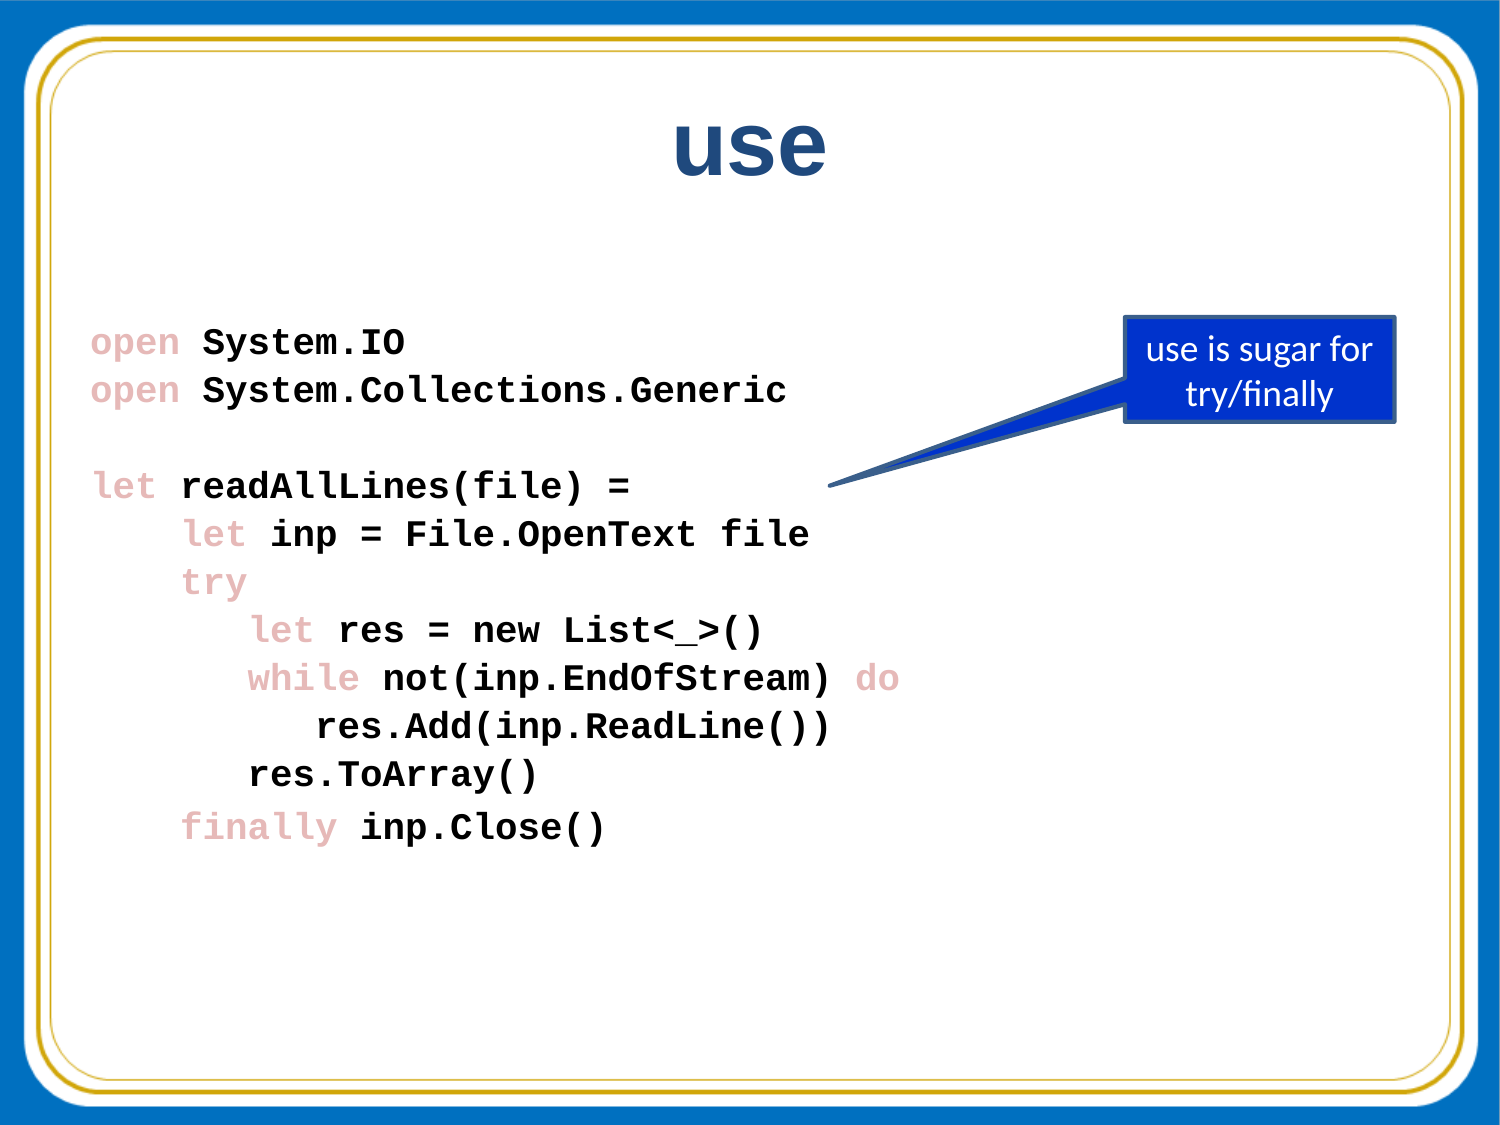

# use

open System.IO
open System.Collections.Generic

let readAllLines(file) =
    let inp = File.OpenText file
    try
       let res = new List<_>()
       while not(inp.EndOfStream) do
          res.Add(inp.ReadLine())
       res.ToArray()
    finally inp.Close()
use is sugar for try/finally